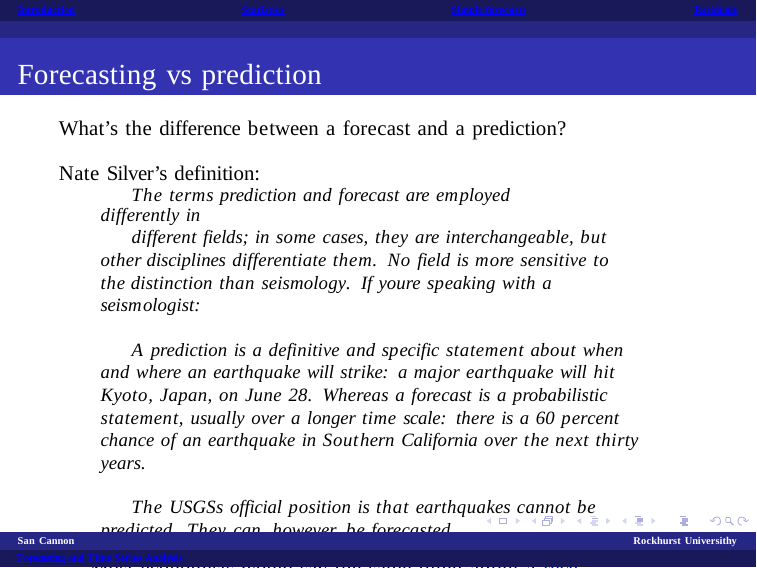

Introduction
Statistics
Simple forecasts
Residuals

Forecasting vs prediction
What’s the difference between a forecast and a prediction? Nate Silver’s definition:
The terms prediction and forecast are employed differently in
different fields; in some cases, they are interchangeable, but other disciplines differentiate them.  No field is more sensitive to the distinction than seismology.  If youre speaking with a seismologist:

A prediction is a definitive and specific statement about when and where an earthquake will strike:  a major earthquake will hit Kyoto, Japan, on June 28.  Whereas a forecast is a probabilistic statement, usually over a longer time scale:  there is a 60 percent chance of an earthquake in Southern California over the next thirty years.

The USGSs official position is that earthquakes cannot be predicted.  They can, however, be forecasted.
Most economists would say the same thing about a recession.

San Cannon
Forecasting and Time Series Analysis
Rockhurst Universithy